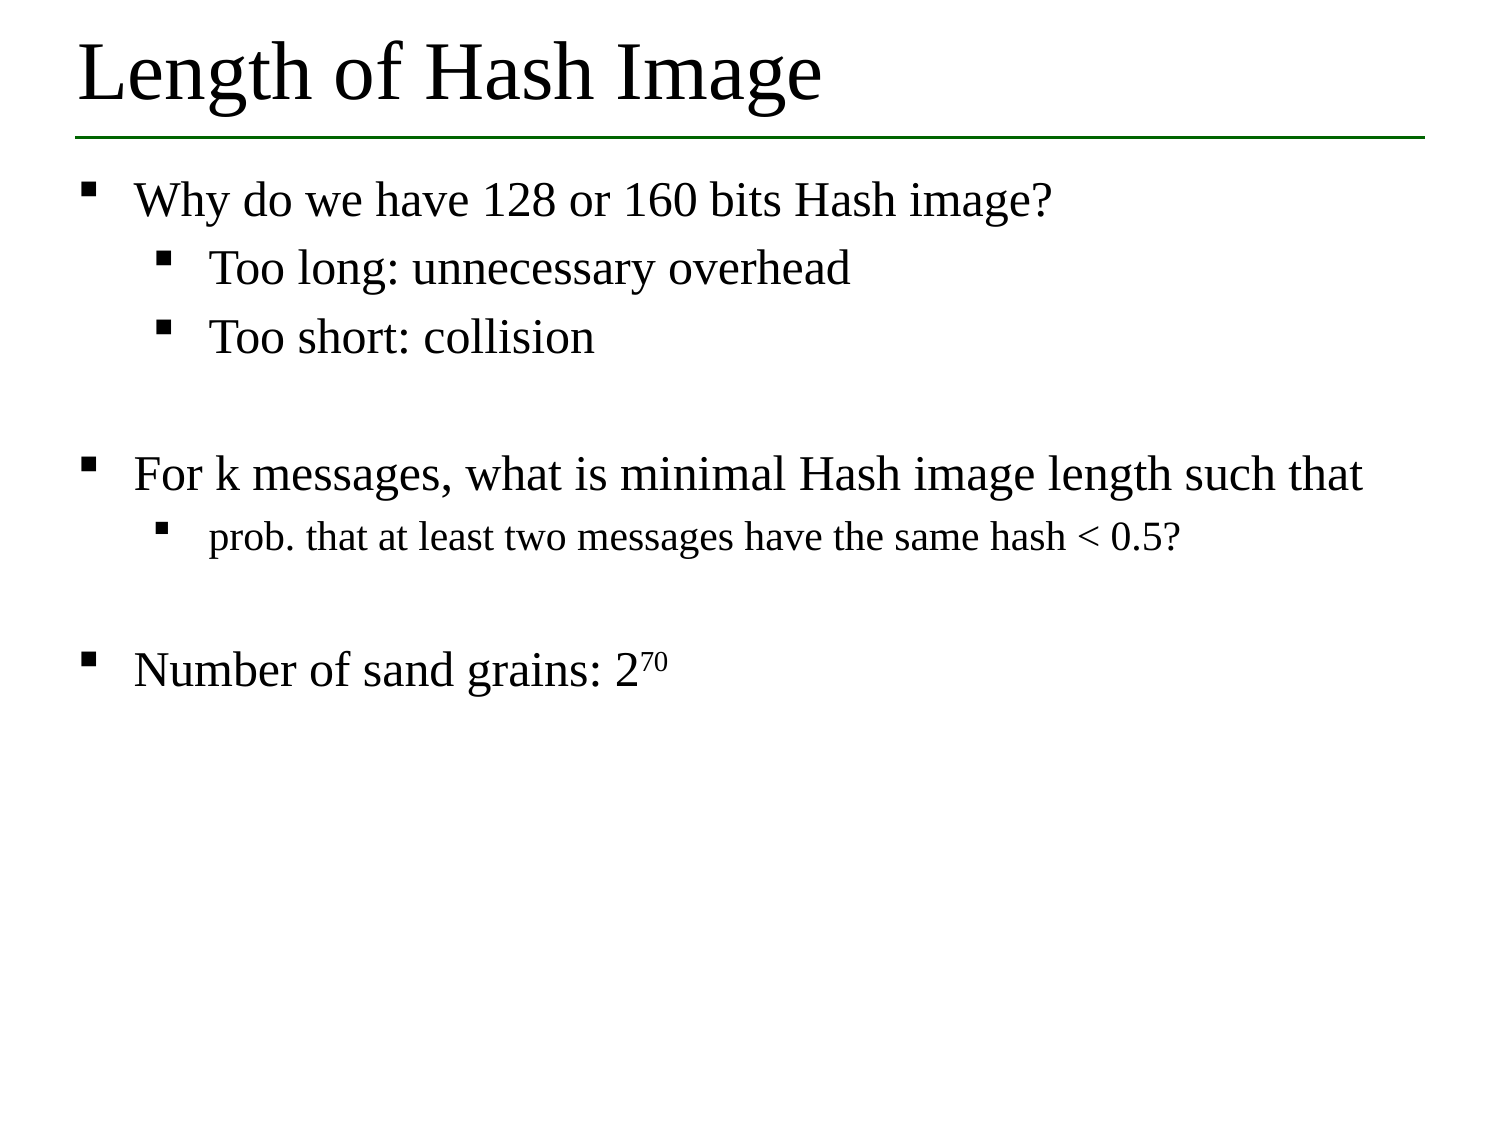

# Length of Hash Image

Why do we have 128 or 160 bits Hash image?
Too long: unnecessary overhead
Too short: collision

For k messages, what is minimal Hash image length such that
prob. that at least two messages have the same hash < 0.5?

Number of sand grains: 270
52